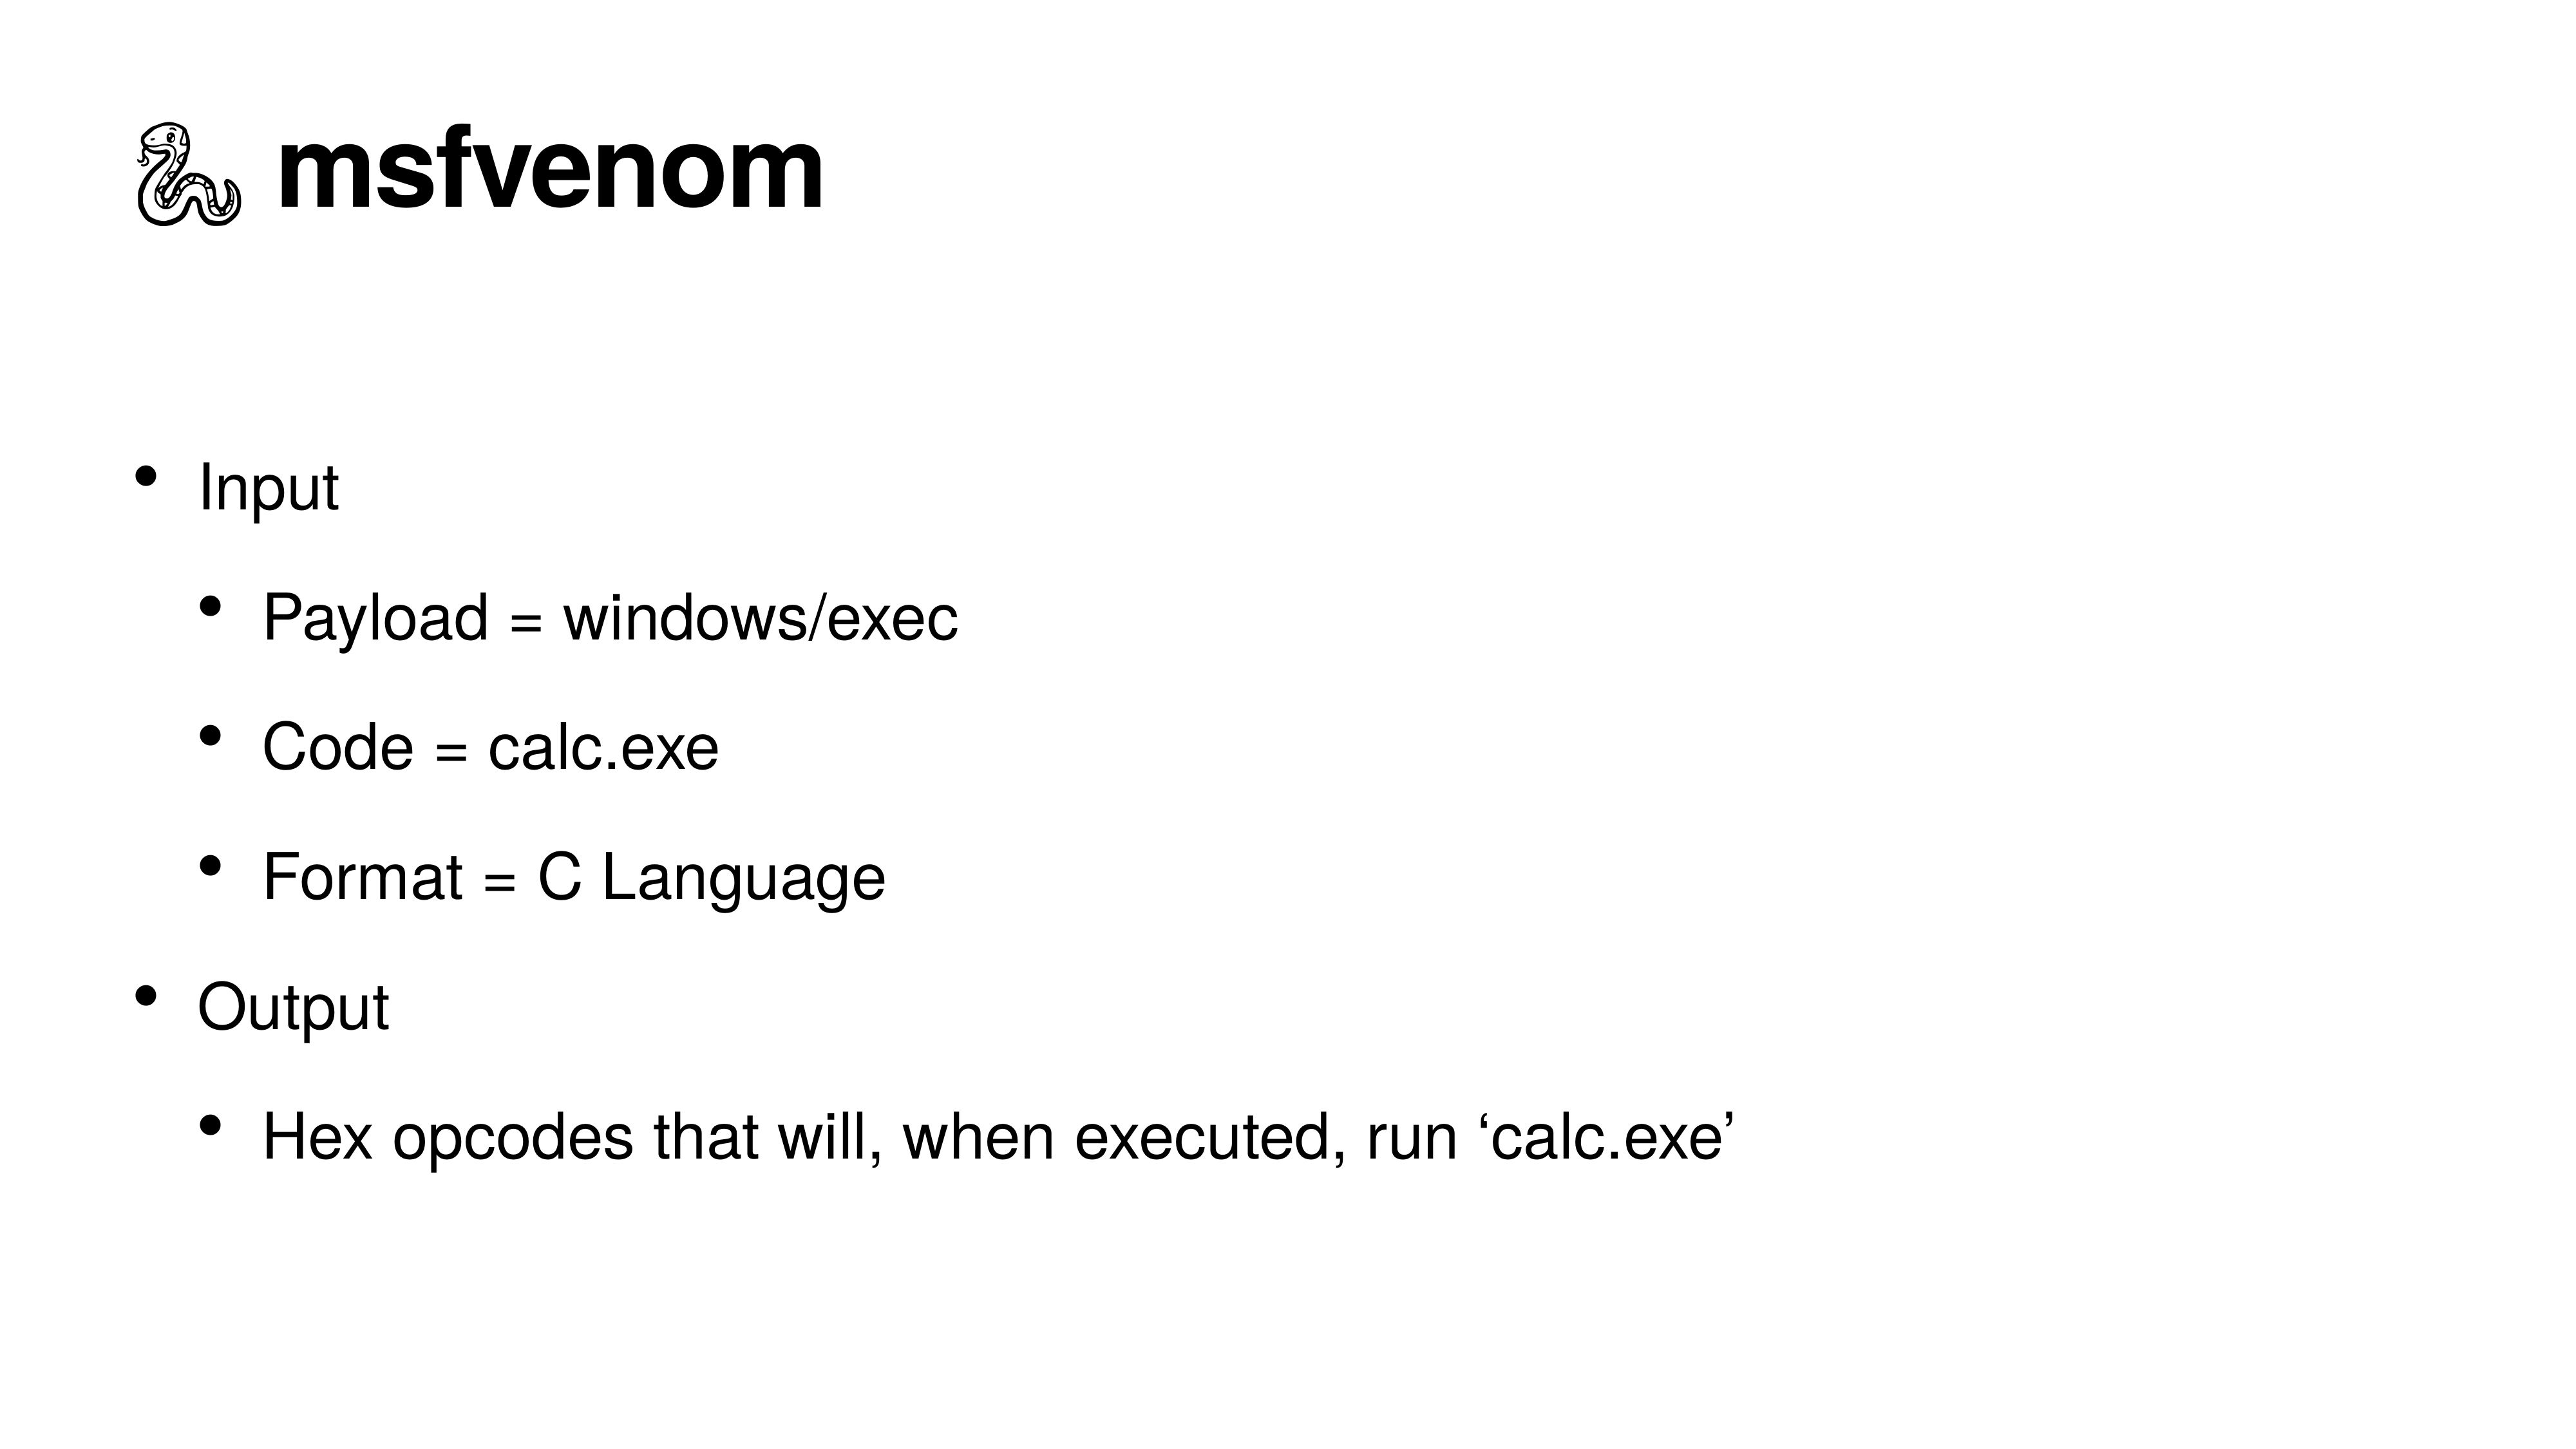

# 🐍 msfvenom

Input
Payload = windows/exec
Code = calc.exe
Format = C Language
Output
Hex opcodes that will, when executed, run ‘calc.exe’